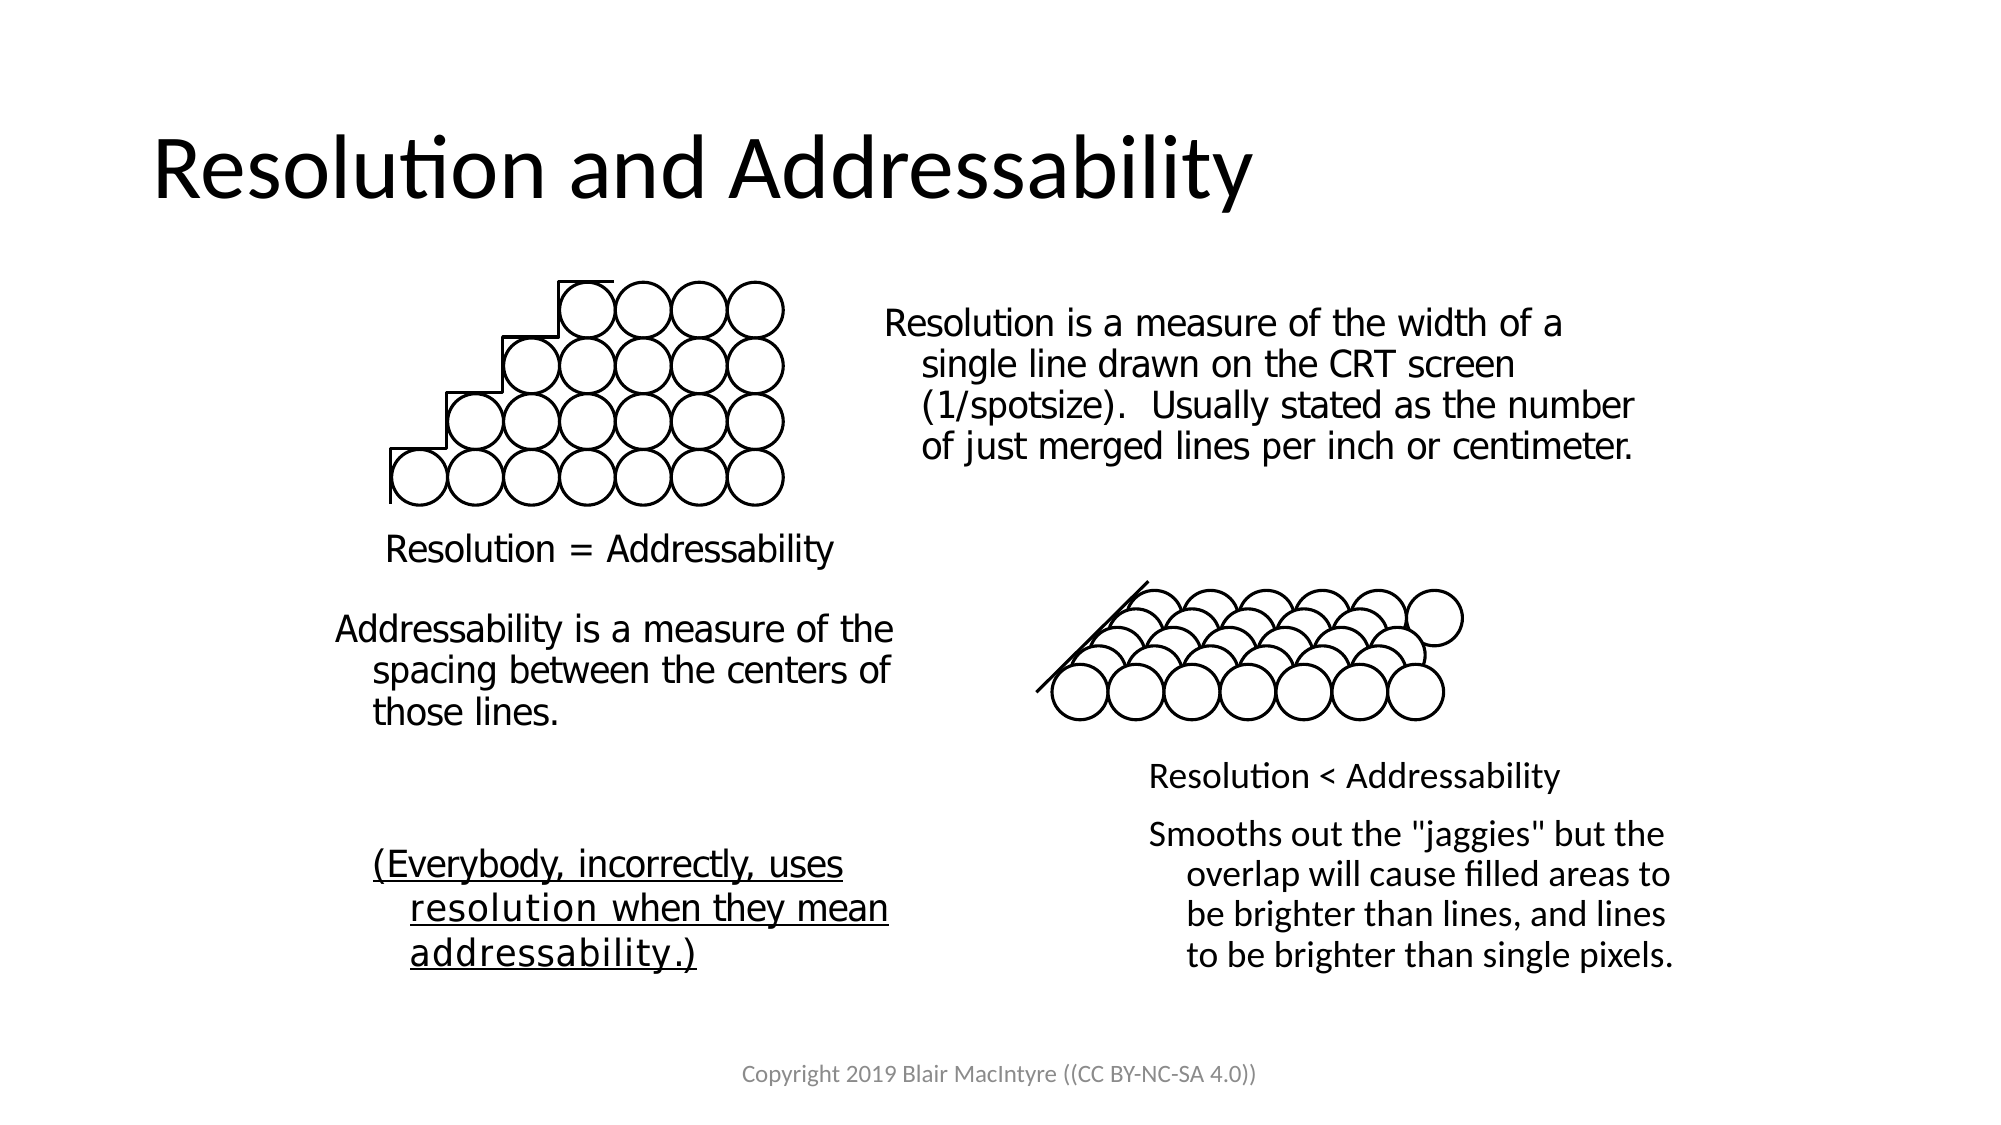

# Resolution and Addressability

Resolution is a measure of the width of a single line drawn on the CRT screen  (1/spotsize).  Usually stated as the number of just merged lines per inch or centimeter.

Resolution = Addressability

Addressability is a measure of the spacing between the centers of those lines.

Resolution < Addressability
Smooths out the "jaggies" but the overlap will cause filled areas to be brighter than lines, and lines to be brighter than single pixels.
(Everybody, incorrectly, uses resolution when they mean addressability.)

Copyright 2019 Blair MacIntyre ((CC BY-NC-SA 4.0))